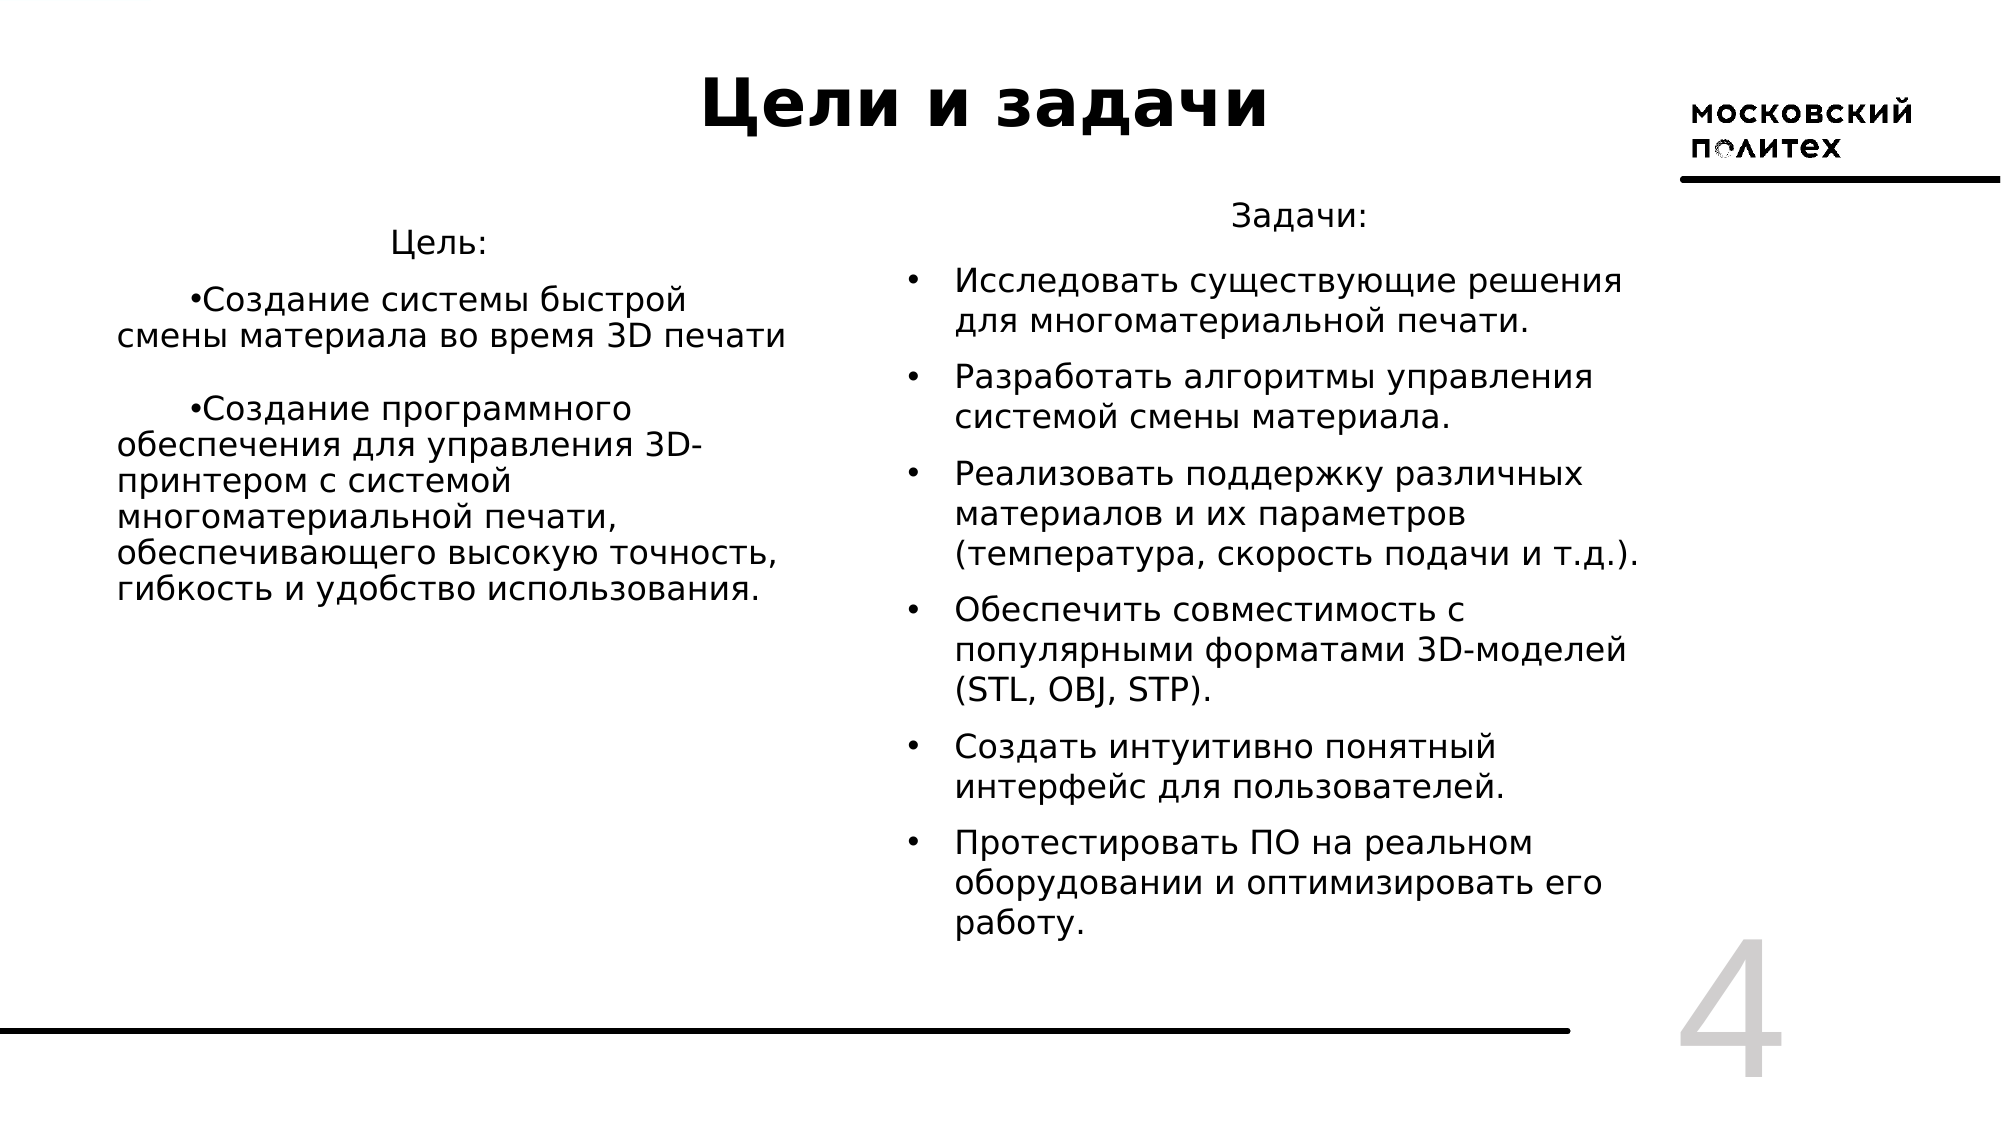

# Цели и задачи
Задачи:
Исследовать существующие решения для многоматериальной печати.
Разработать алгоритмы управления системой смены материала.
Реализовать поддержку различных материалов и их параметров (температура, скорость подачи и т.д.).
Обеспечить совместимость с популярными форматами 3D-моделей (STL, OBJ, STP).
Создать интуитивно понятный интерфейс для пользователей.
Протестировать ПО на реальном оборудовании и оптимизировать его работу.

Цель:
Создание системы быстрой смены материала во время 3D печати
Создание программного обеспечения для управления 3D-принтером с системой многоматериальной печати, обеспечивающего высокую точность, гибкость и удобство использования.
4